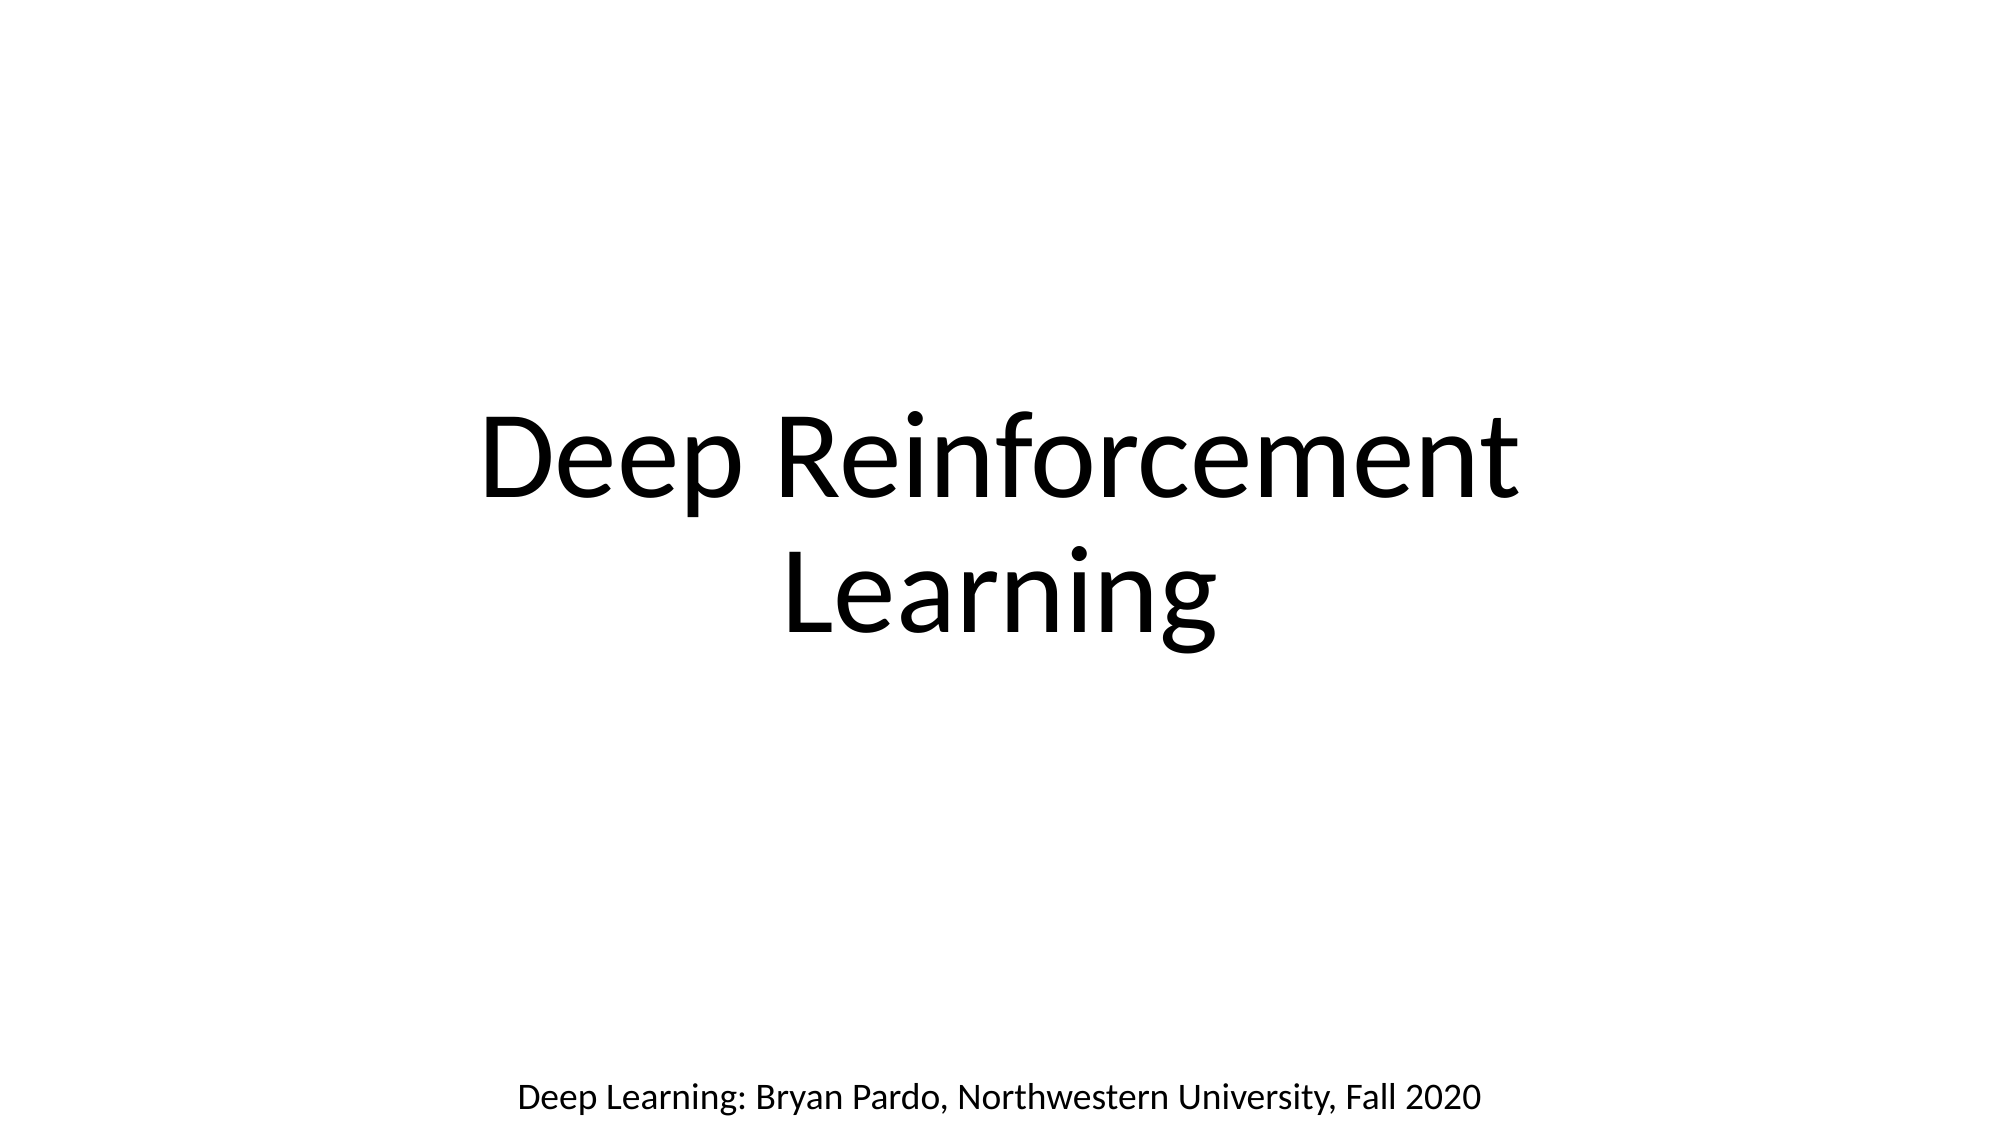

# Deep Reinforcement Learning
Deep Learning: Bryan Pardo, Northwestern University, Fall 2020